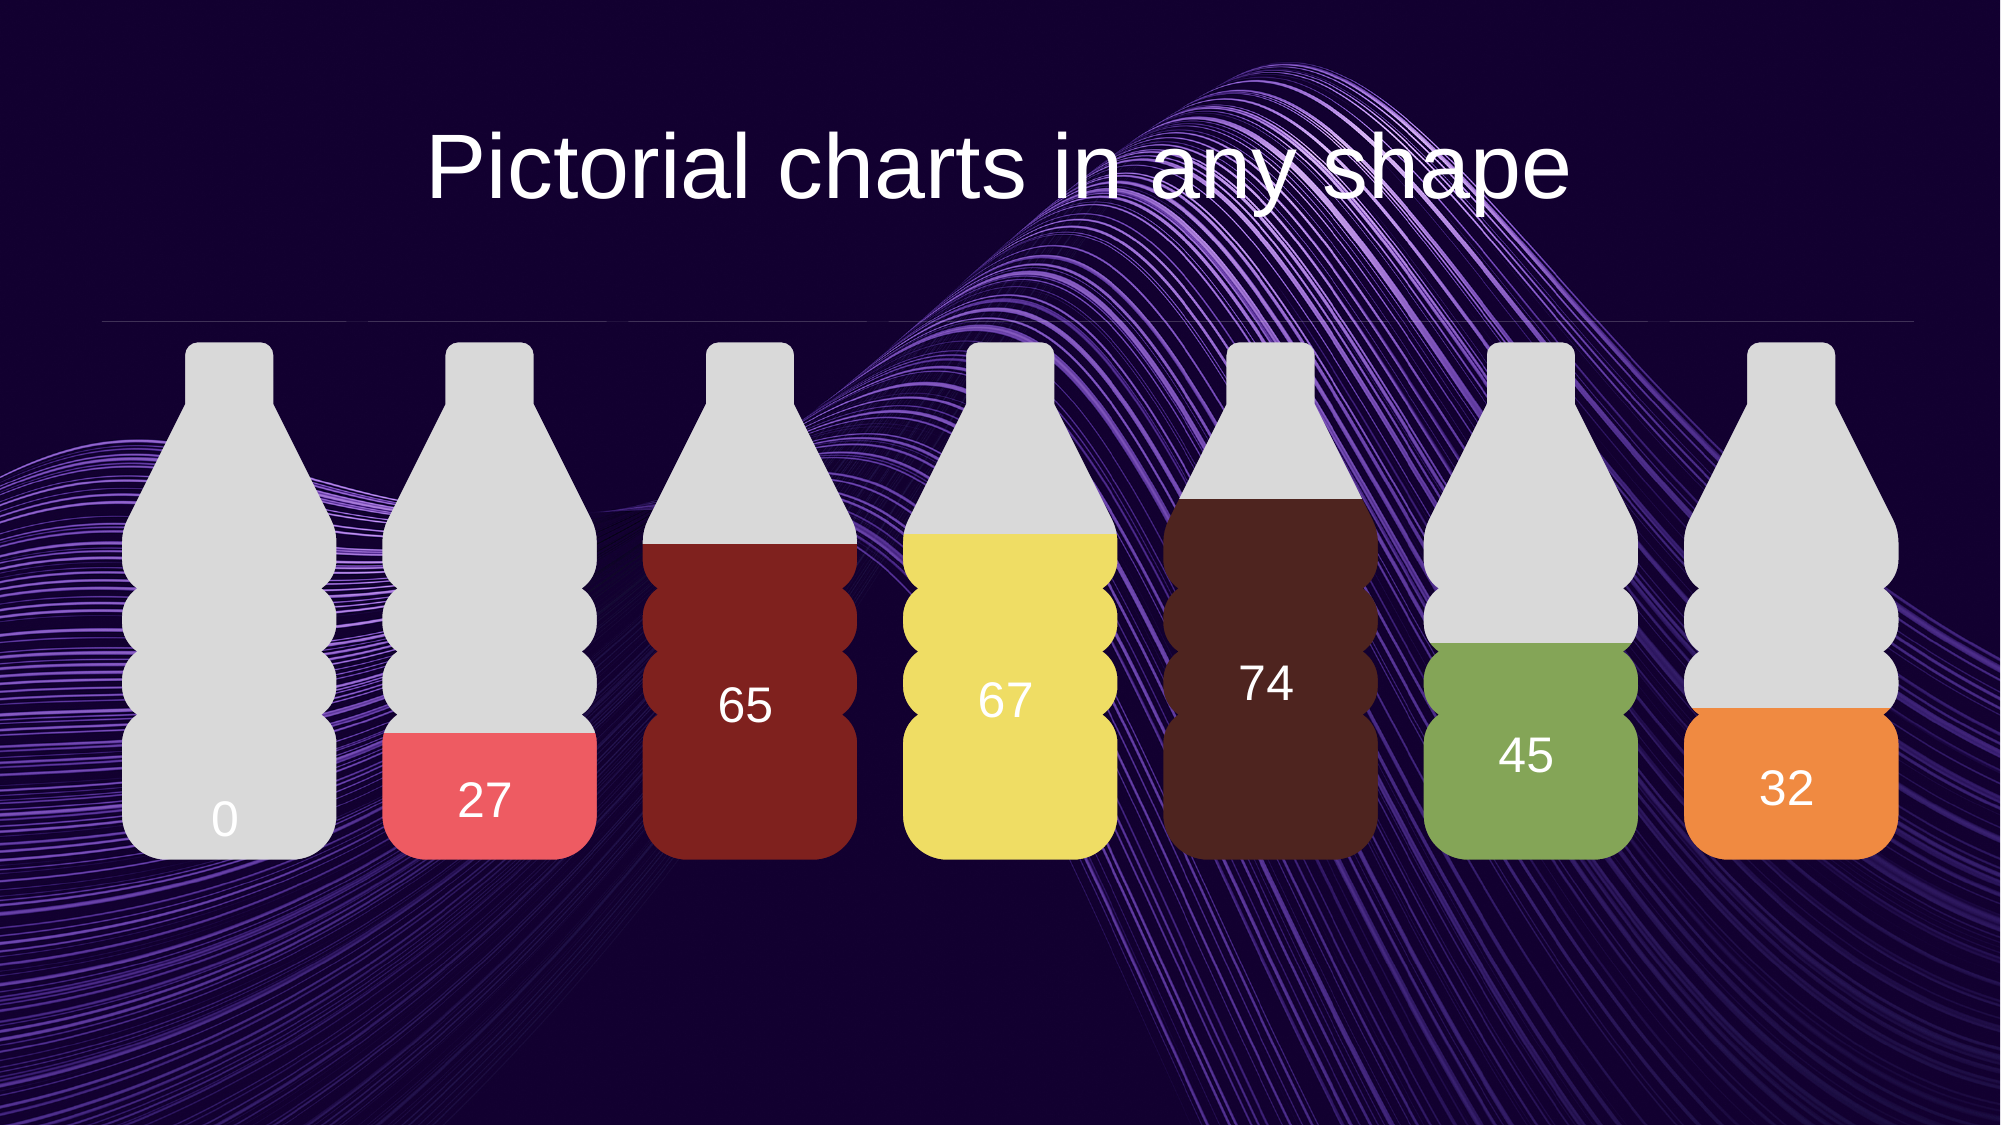

# Pictorial charts in any shape

### Chart

| Category | Category 1 |
|---|---|
| Water | 0.0 |
| Energy Drink | 27.0 |
| Cola | 65.0 |
| Lemonade | 67.0 |
| Root Beer | 74.0 |
| Iced Tea | 45.0 |
| Fruit Juice | 32.0 |